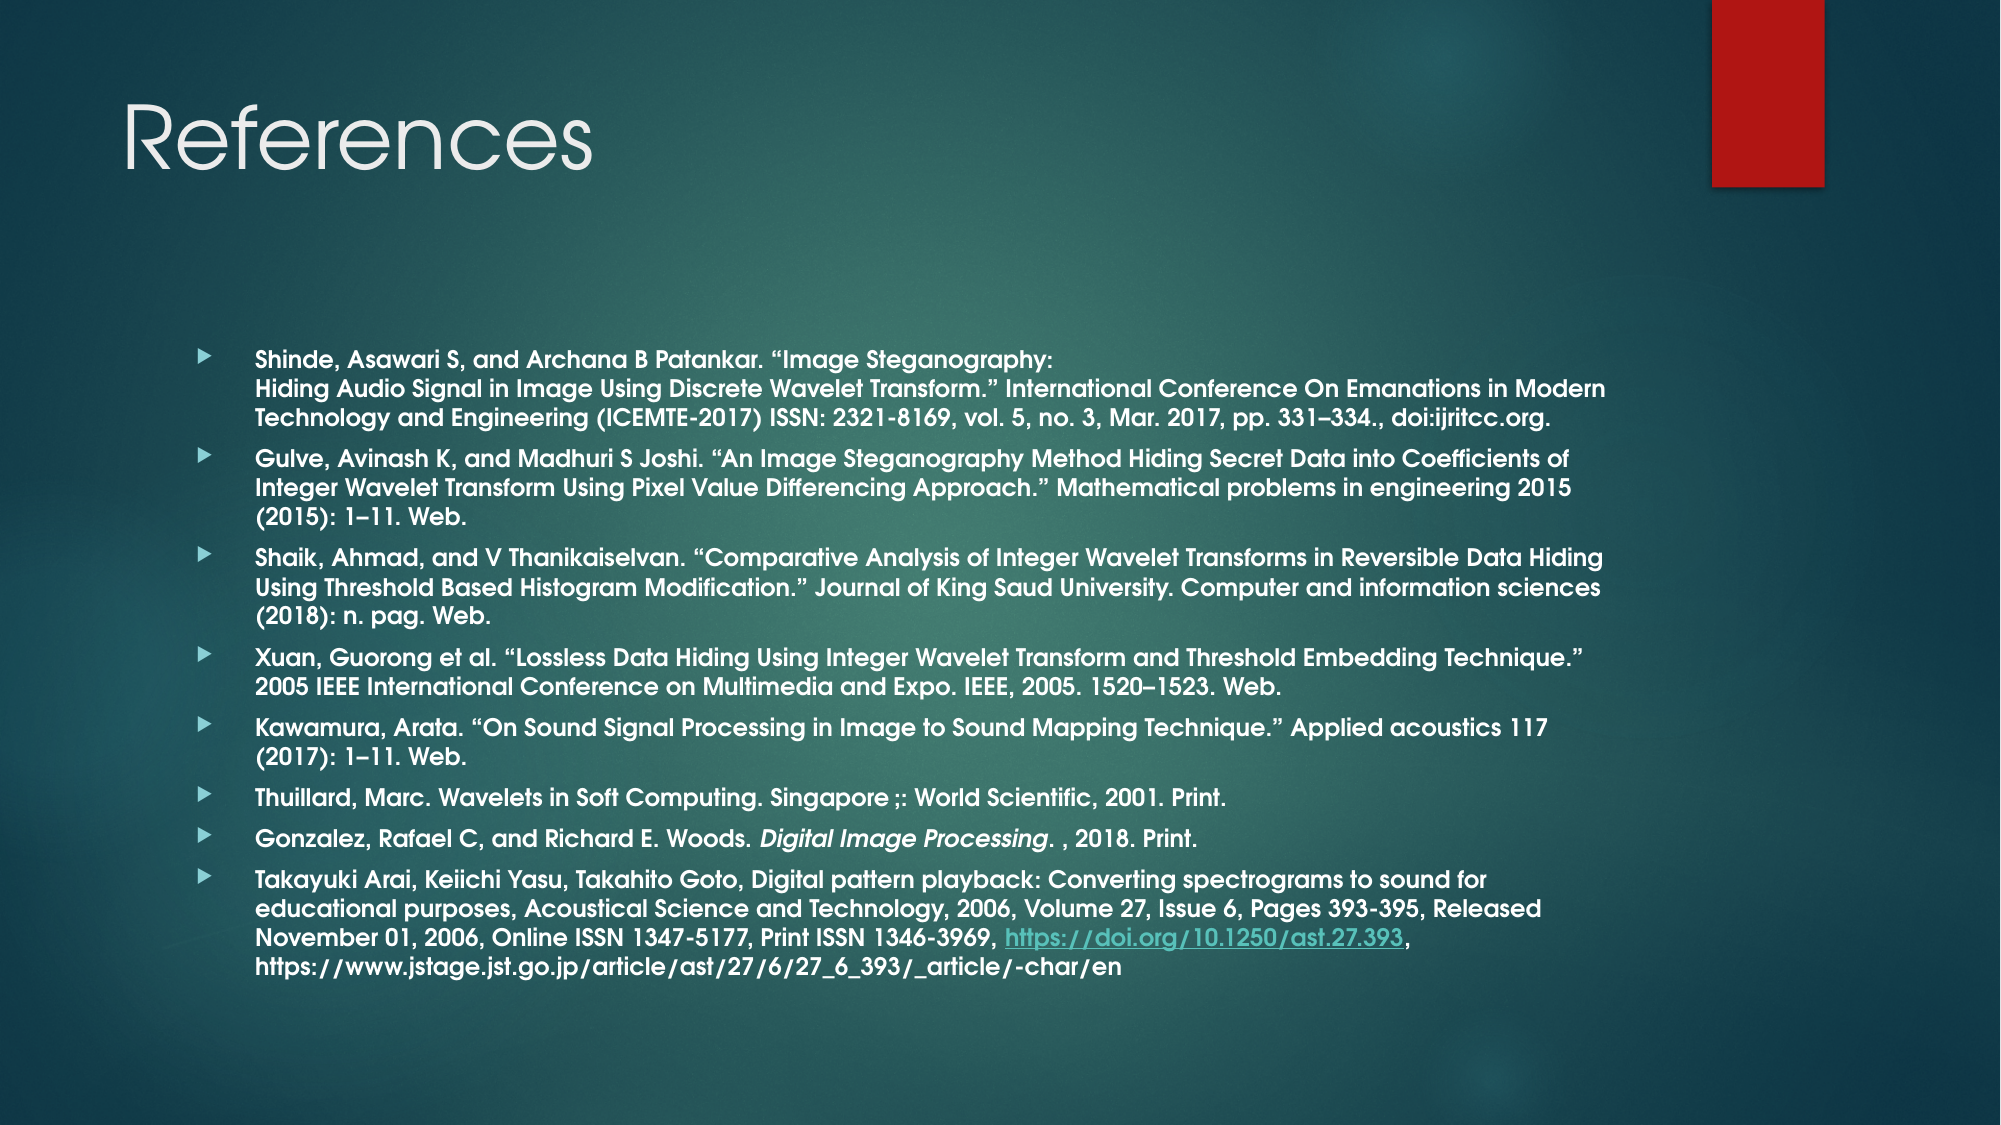

# References
Shinde, Asawari S, and Archana B Patankar. “Image Steganography:
Hiding Audio Signal in Image Using Discrete Wavelet Transform.” International Conference On Emanations in Modern Technology and Engineering (ICEMTE-2017) ISSN: 2321-8169, vol. 5, no. 3, Mar. 2017, pp. 331–334., doi:ijritcc.org.
Gulve, Avinash K, and Madhuri S Joshi. “An Image Steganography Method Hiding Secret Data into Coefficients of Integer Wavelet Transform Using Pixel Value Differencing Approach.” Mathematical problems in engineering 2015 (2015): 1–11. Web.
Shaik, Ahmad, and V Thanikaiselvan. “Comparative Analysis of Integer Wavelet Transforms in Reversible Data Hiding Using Threshold Based Histogram Modification.” Journal of King Saud University. Computer and information sciences (2018): n. pag. Web.
Xuan, Guorong et al. “Lossless Data Hiding Using Integer Wavelet Transform and Threshold Embedding Technique.” 2005 IEEE International Conference on Multimedia and Expo. IEEE, 2005. 1520–1523. Web.
Kawamura, Arata. “On Sound Signal Processing in Image to Sound Mapping Technique.” Applied acoustics 117 (2017): 1–11. Web.
Thuillard, Marc. Wavelets in Soft Computing. Singapore ;: World Scientific, 2001. Print.
Gonzalez, Rafael C, and Richard E. Woods. Digital Image Processing. , 2018. Print.
Takayuki Arai, Keiichi Yasu, Takahito Goto, Digital pattern playback: Converting spectrograms to sound for educational purposes, Acoustical Science and Technology, 2006, Volume 27, Issue 6, Pages 393-395, Released November 01, 2006, Online ISSN 1347-5177, Print ISSN 1346-3969, https://doi.org/10.1250/ast.27.393, https://www.jstage.jst.go.jp/article/ast/27/6/27_6_393/_article/-char/en